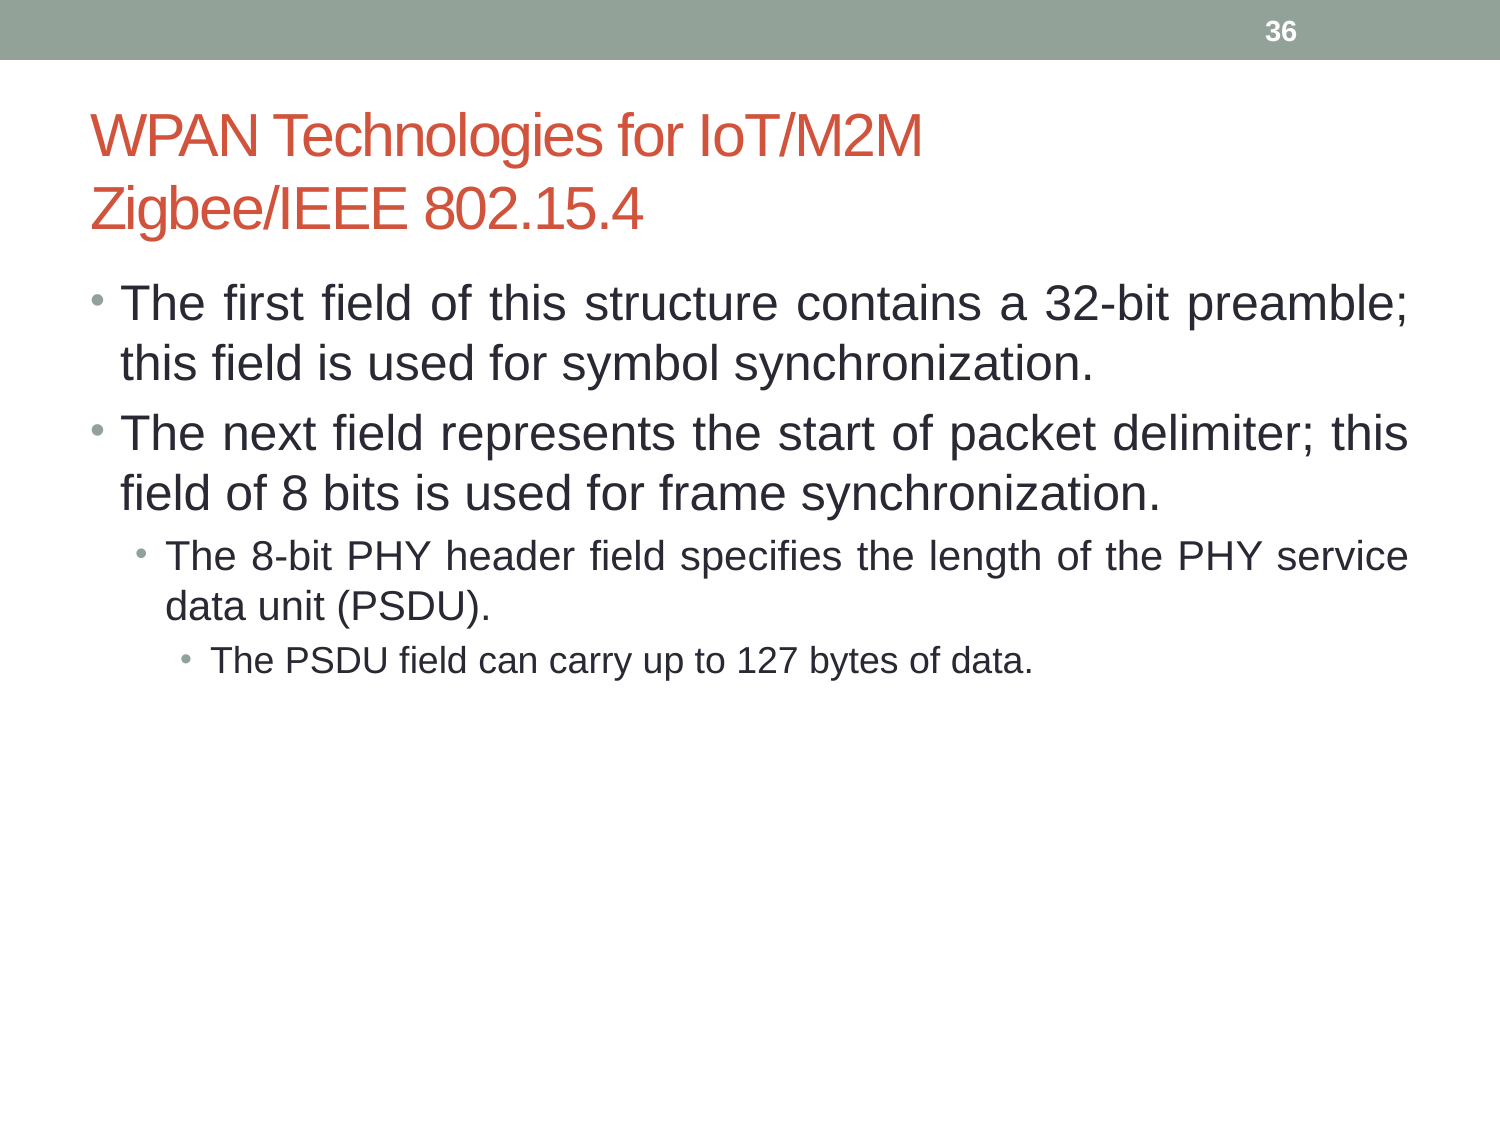

36
# WPAN Technologies for IoT/M2M Zigbee/IEEE 802.15.4
The first field of this structure contains a 32-bit preamble; this field is used for symbol synchronization.
The next field represents the start of packet delimiter; this field of 8 bits is used for frame synchronization.
The 8-bit PHY header field specifies the length of the PHY service data unit (PSDU).
The PSDU field can carry up to 127 bytes of data.